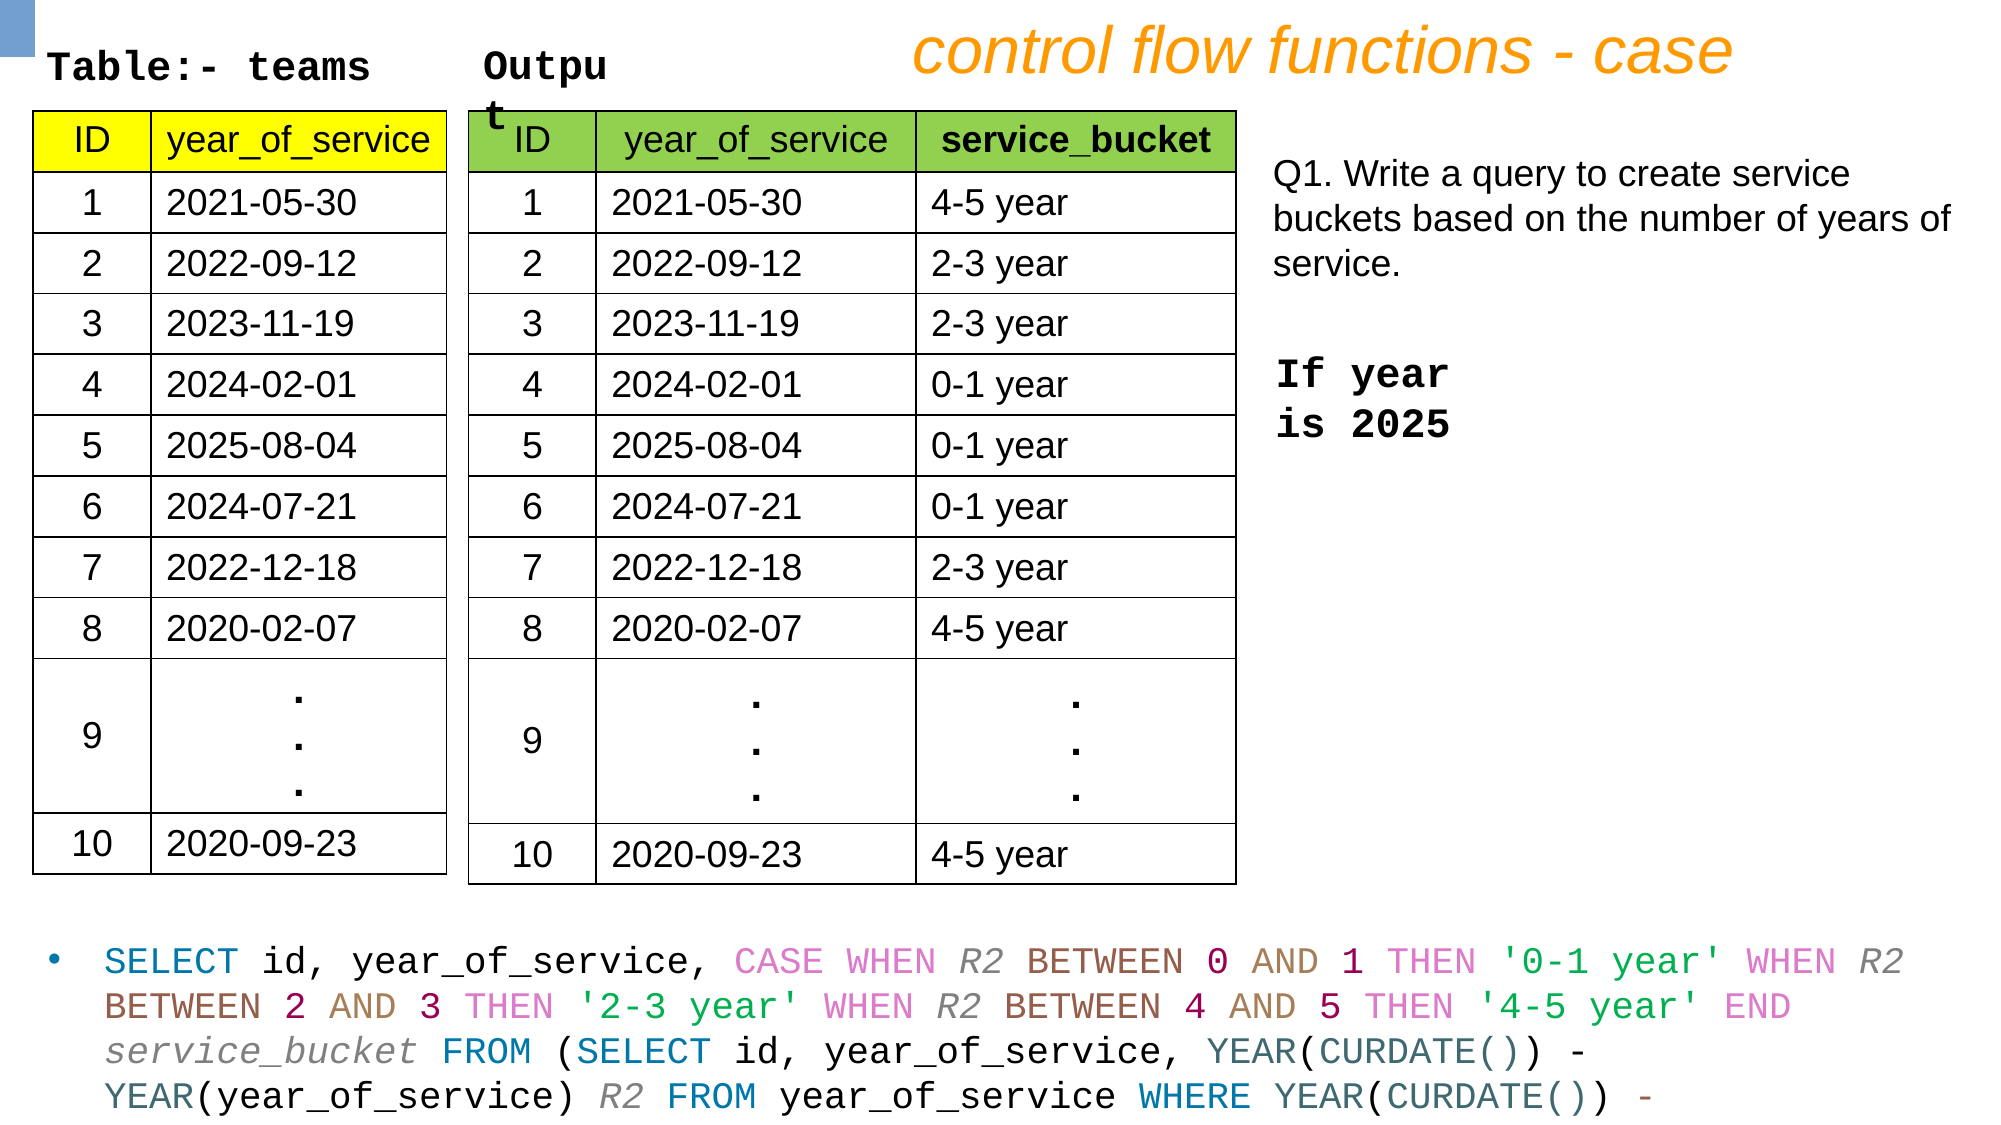

control flow functions - case
Output
Table:- teams
| ID | year\_of\_service |
| --- | --- |
| 1 | 2021-05-30 |
| 2 | 2022-09-12 |
| 3 | 2023-11-19 |
| 4 | 2024-02-01 |
| 5 | 2025-08-04 |
| 6 | 2024-07-21 |
| 7 | 2022-12-18 |
| 8 | 2020-02-07 |
| 9 | . . . |
| 10 | 2020-09-23 |
| ID | year\_of\_service | service\_bucket |
| --- | --- | --- |
| 1 | 2021-05-30 | 4-5 year |
| 2 | 2022-09-12 | 2-3 year |
| 3 | 2023-11-19 | 2-3 year |
| 4 | 2024-02-01 | 0-1 year |
| 5 | 2025-08-04 | 0-1 year |
| 6 | 2024-07-21 | 0-1 year |
| 7 | 2022-12-18 | 2-3 year |
| 8 | 2020-02-07 | 4-5 year |
| 9 | . . . | . . . |
| 10 | 2020-09-23 | 4-5 year |
Q1. Write a query to create service buckets based on the number of years of service.
If year is 2025
SELECT id, year_of_service, CASE WHEN R2 BETWEEN 0 AND 1 THEN '0-1 year' WHEN R2 BETWEEN 2 AND 3 THEN '2-3 year' WHEN R2 BETWEEN 4 AND 5 THEN '4-5 year' END service_bucket FROM (SELECT id, year_of_service, YEAR(CURDATE()) - YEAR(year_of_service) R2 FROM year_of_service WHERE YEAR(CURDATE()) - YEAR(year_of_service) >= 0) t1;